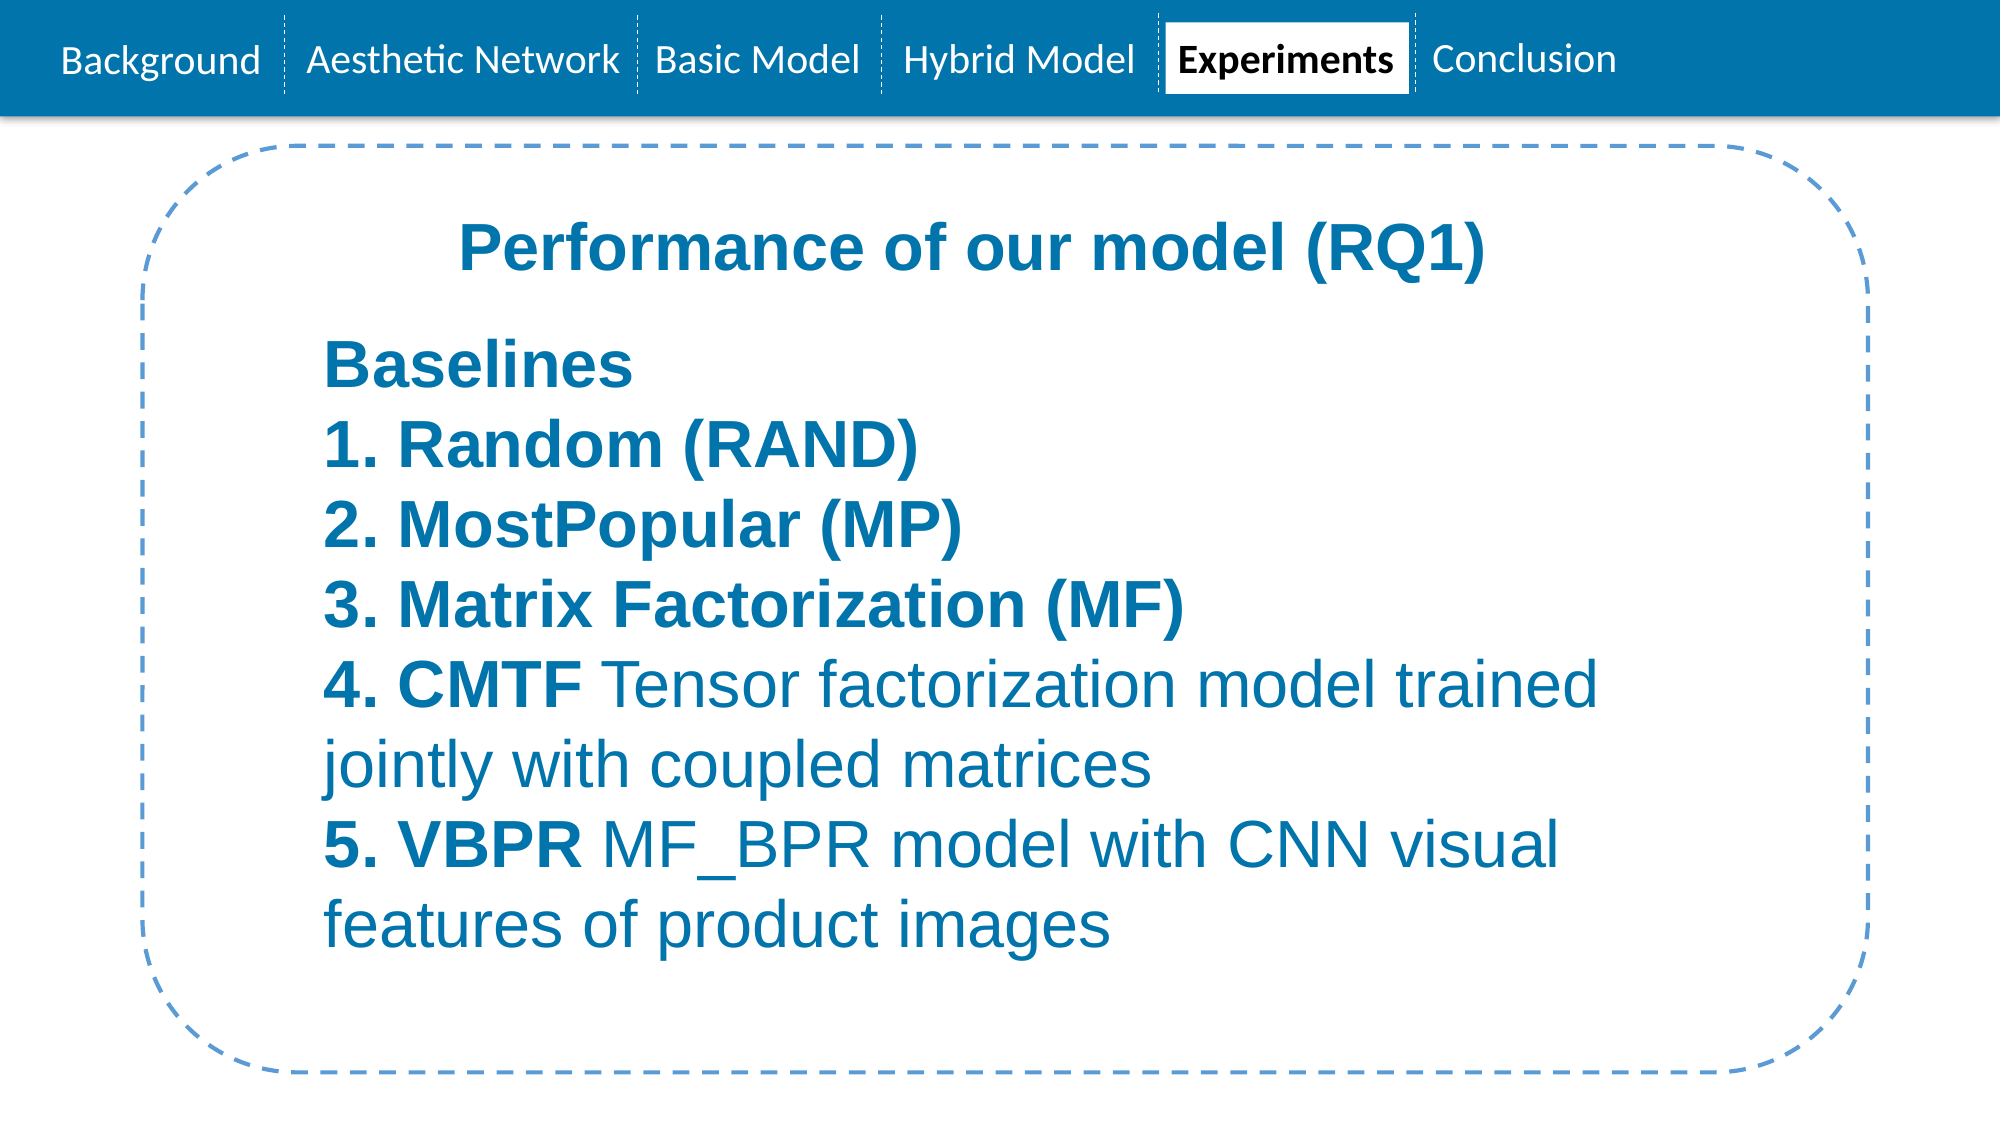

Conclusion
Experiments
Aesthetic Network
Basic Model
Hybrid Model
Background

Performance of our model (RQ1)
Baselines
1. Random (RAND)
2. MostPopular (MP)
3. Matrix Factorization (MF)
4. CMTF Tensor factorization model trained jointly with coupled matrices
5. VBPR MF_BPR model with CNN visual features of product images